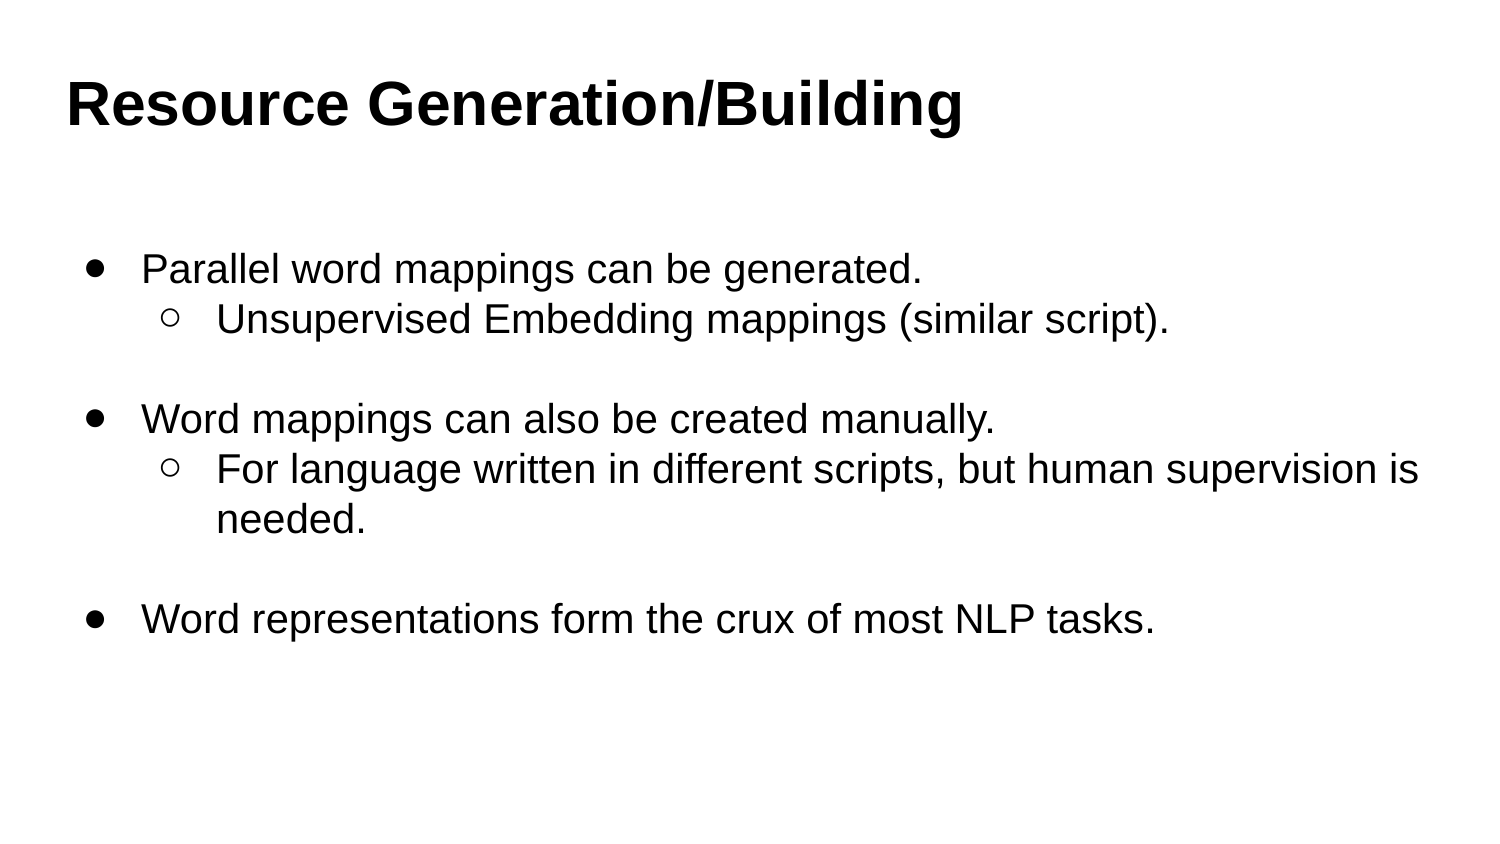

# Resource Generation/Building

Parallel word mappings can be generated.
Unsupervised Embedding mappings (similar script).

Word mappings can also be created manually.
For language written in different scripts, but human supervision is needed.

Word representations form the crux of most NLP tasks.